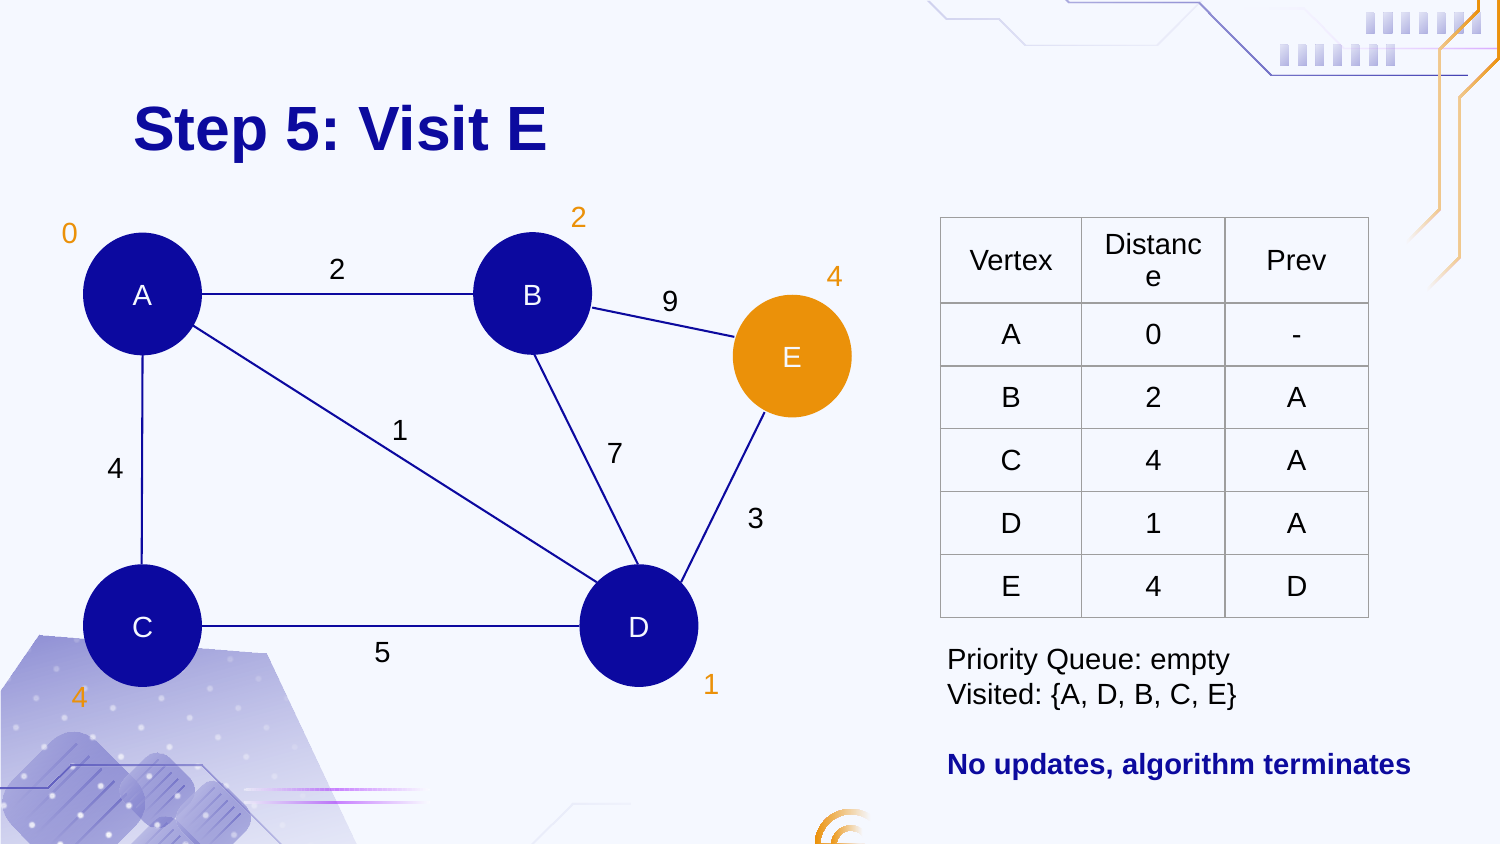

# Step 5: Visit E
2
0
| Vertex | Distance | Prev |
| --- | --- | --- |
| A | 0 | - |
| B | 2 | A |
| C | 4 | A |
| D | 1 | A |
| E | 4 | D |
B
A
2
4
9
E
1
7
4
3
C
D
5
Priority Queue: empty
Visited: {A, D, B, C, E}

No updates, algorithm terminates
1
4